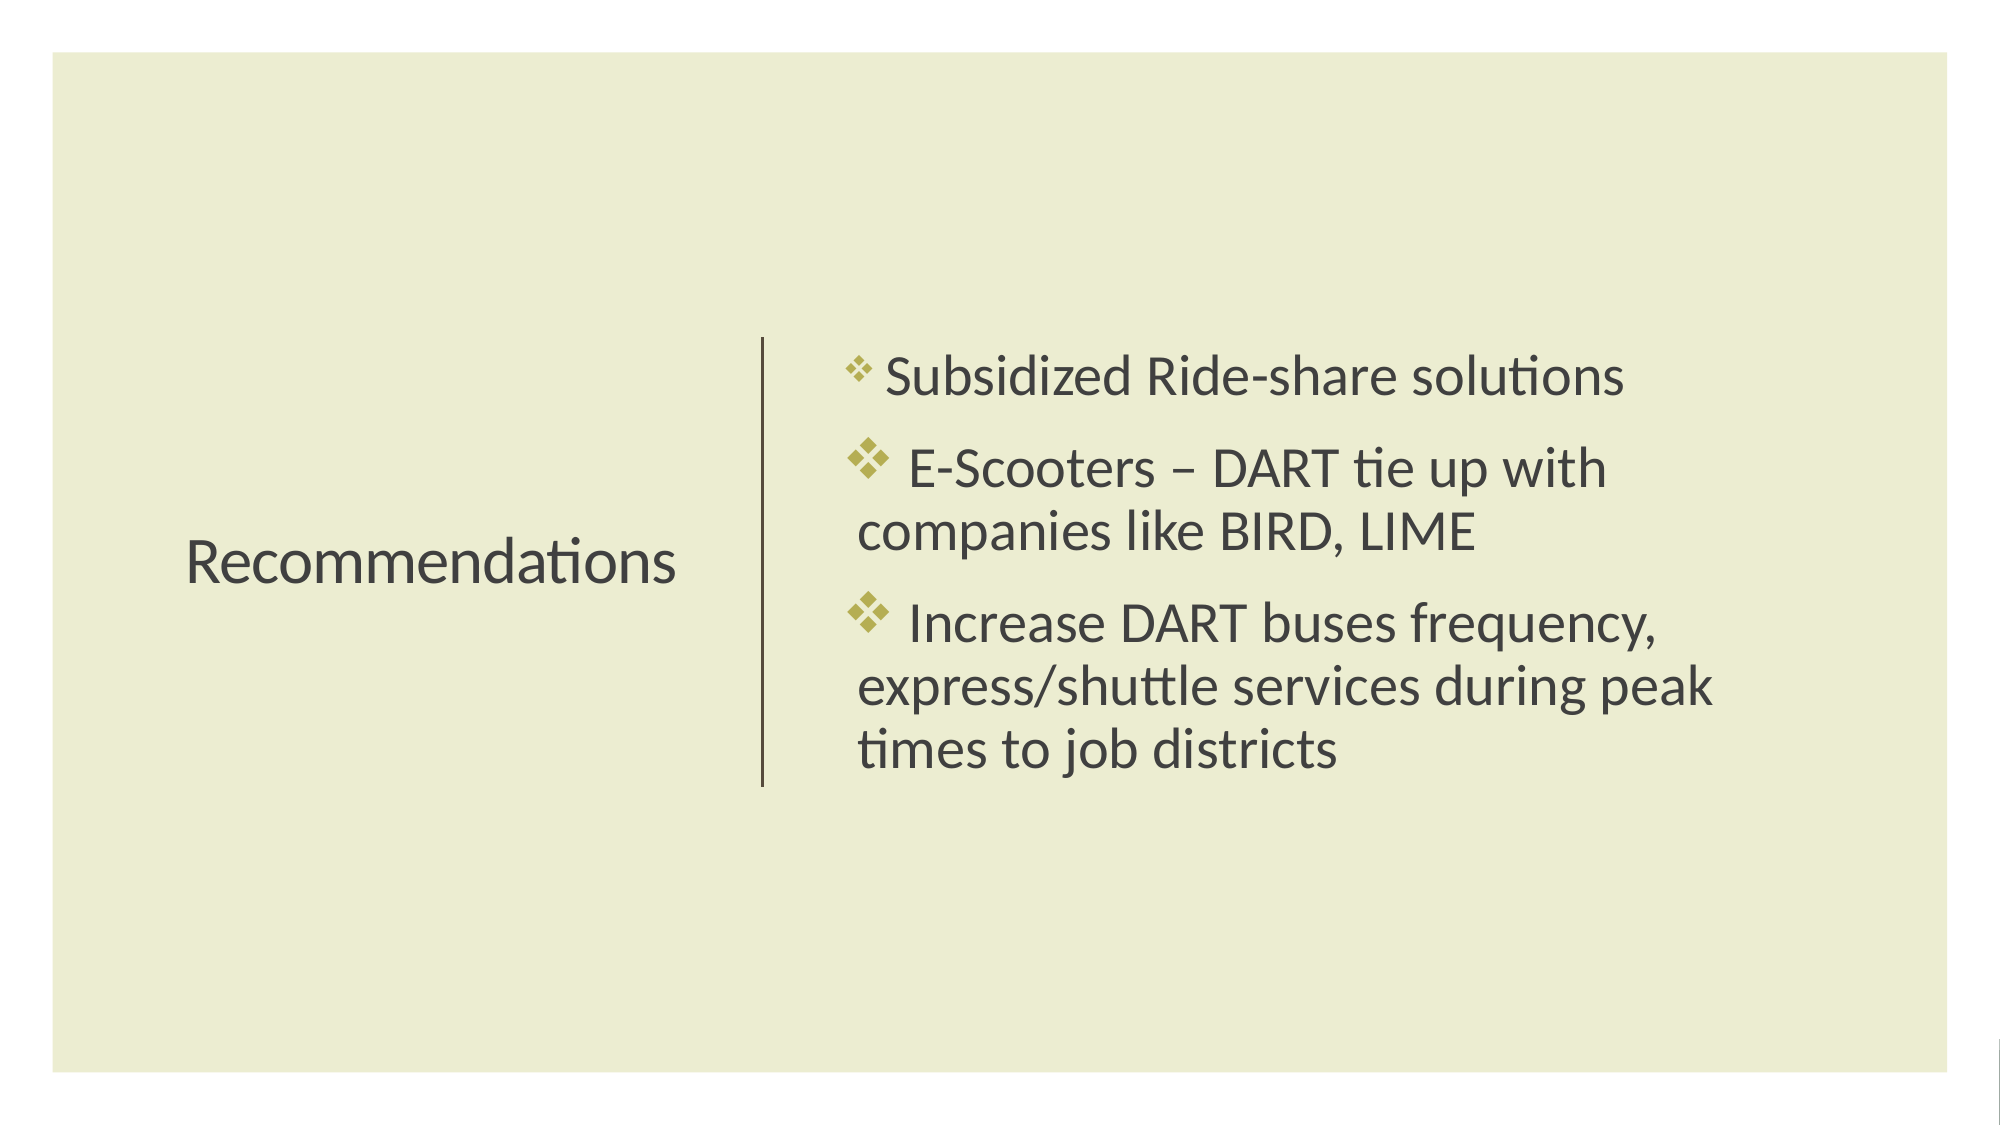

Subsidized Ride-share solutions
 E-Scooters – DART tie up with companies like BIRD, LIME
 Increase DART buses frequency, express/shuttle services during peak times to job districts

# Recommendations
17